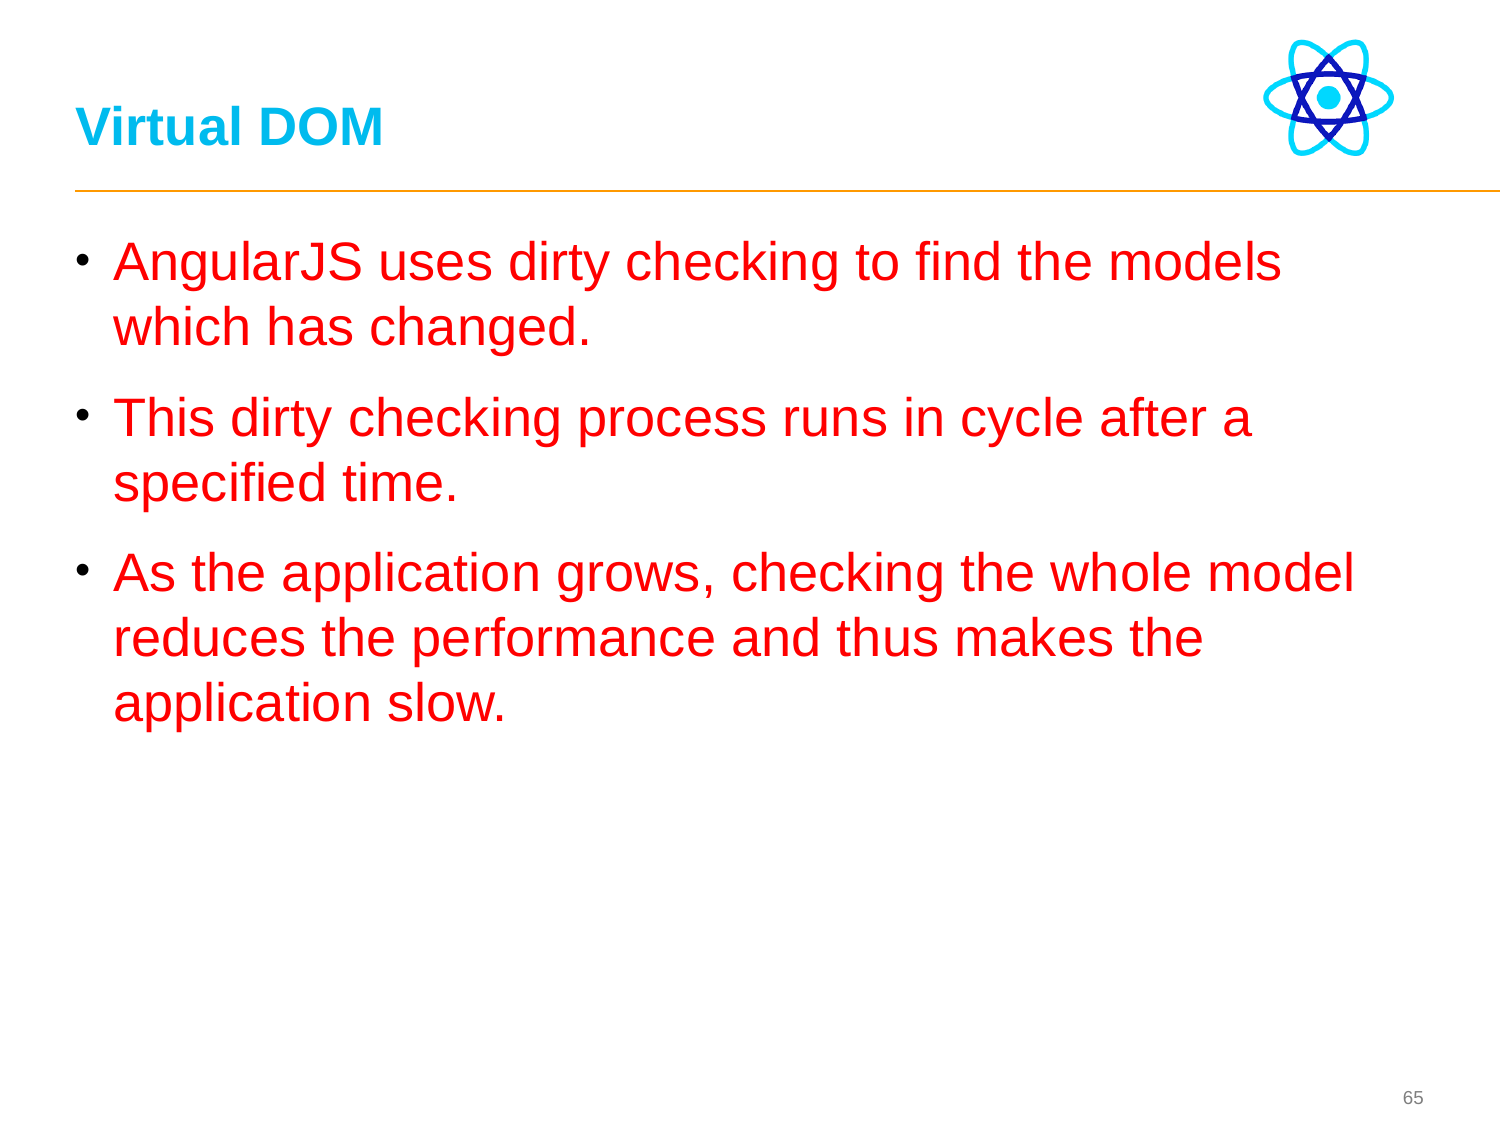

# Virtual DOM
AngularJS uses dirty checking to find the models which has changed.
This dirty checking process runs in cycle after a specified time.
As the application grows, checking the whole model reduces the performance and thus makes the application slow.